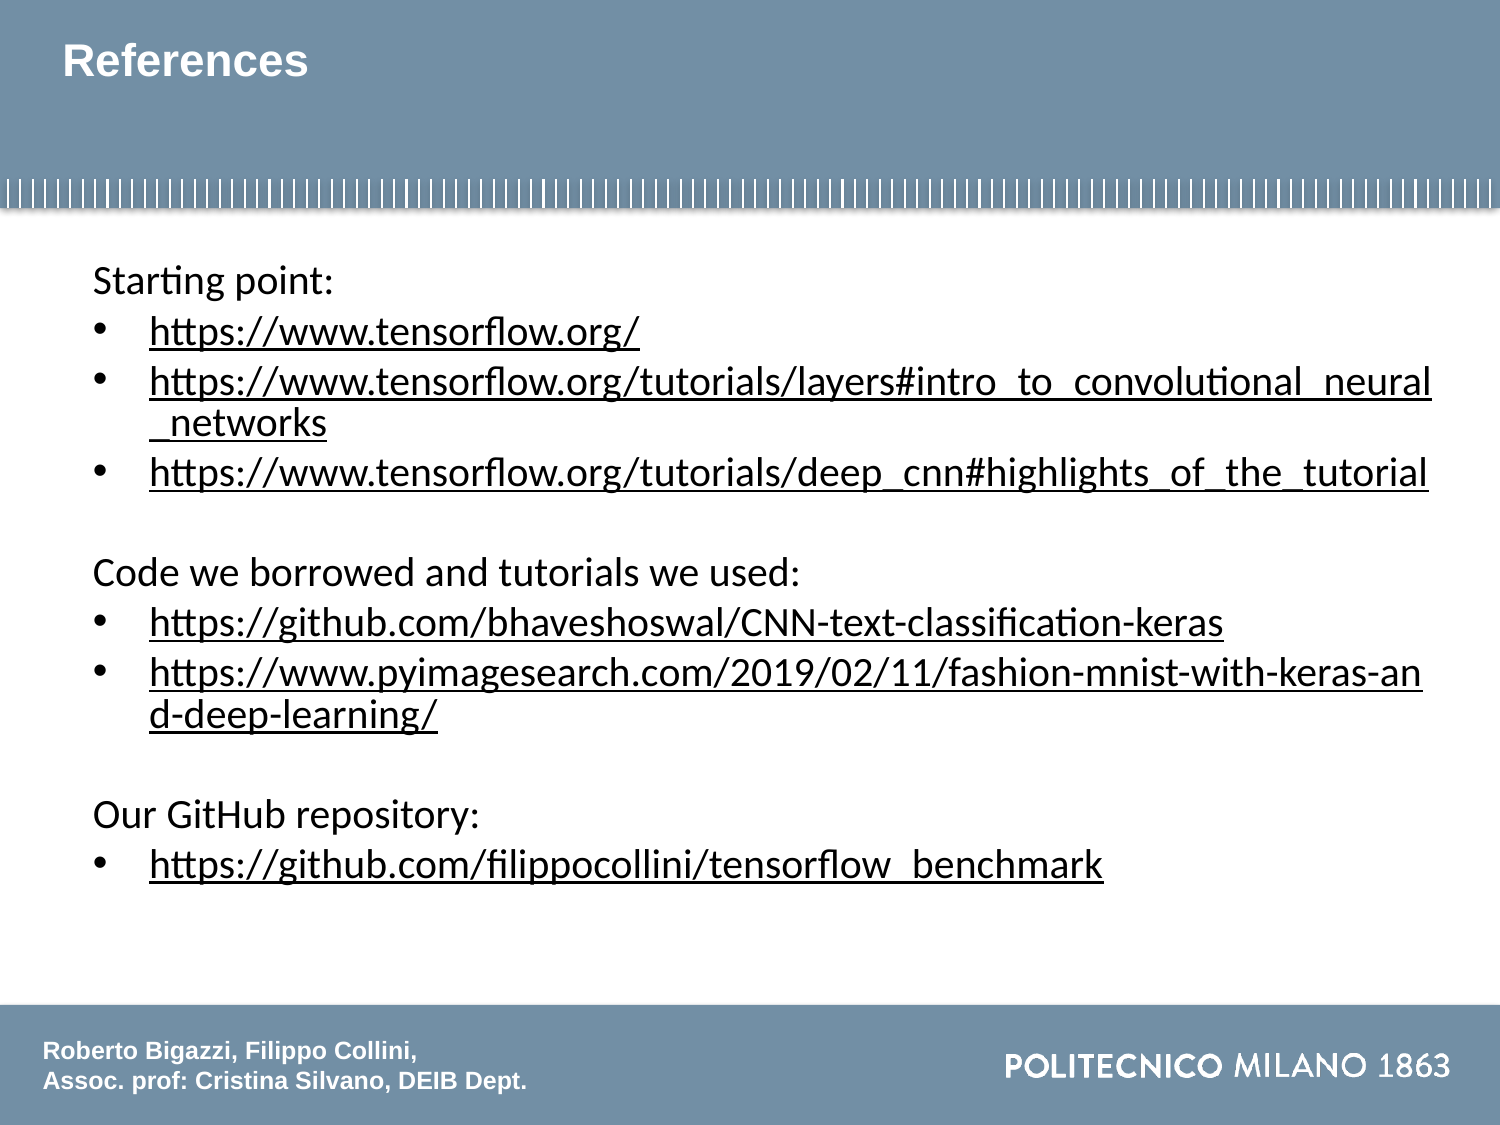

# References
Starting point:
https://www.tensorflow.org/
https://www.tensorflow.org/tutorials/layers#intro_to_convolutional_neural_networks
https://www.tensorflow.org/tutorials/deep_cnn#highlights_of_the_tutorial

Code we borrowed and tutorials we used:
https://github.com/bhaveshoswal/CNN-text-classification-keras
https://www.pyimagesearch.com/2019/02/11/fashion-mnist-with-keras-and-deep-learning/

Our GitHub repository:
https://github.com/filippocollini/tensorflow_benchmark